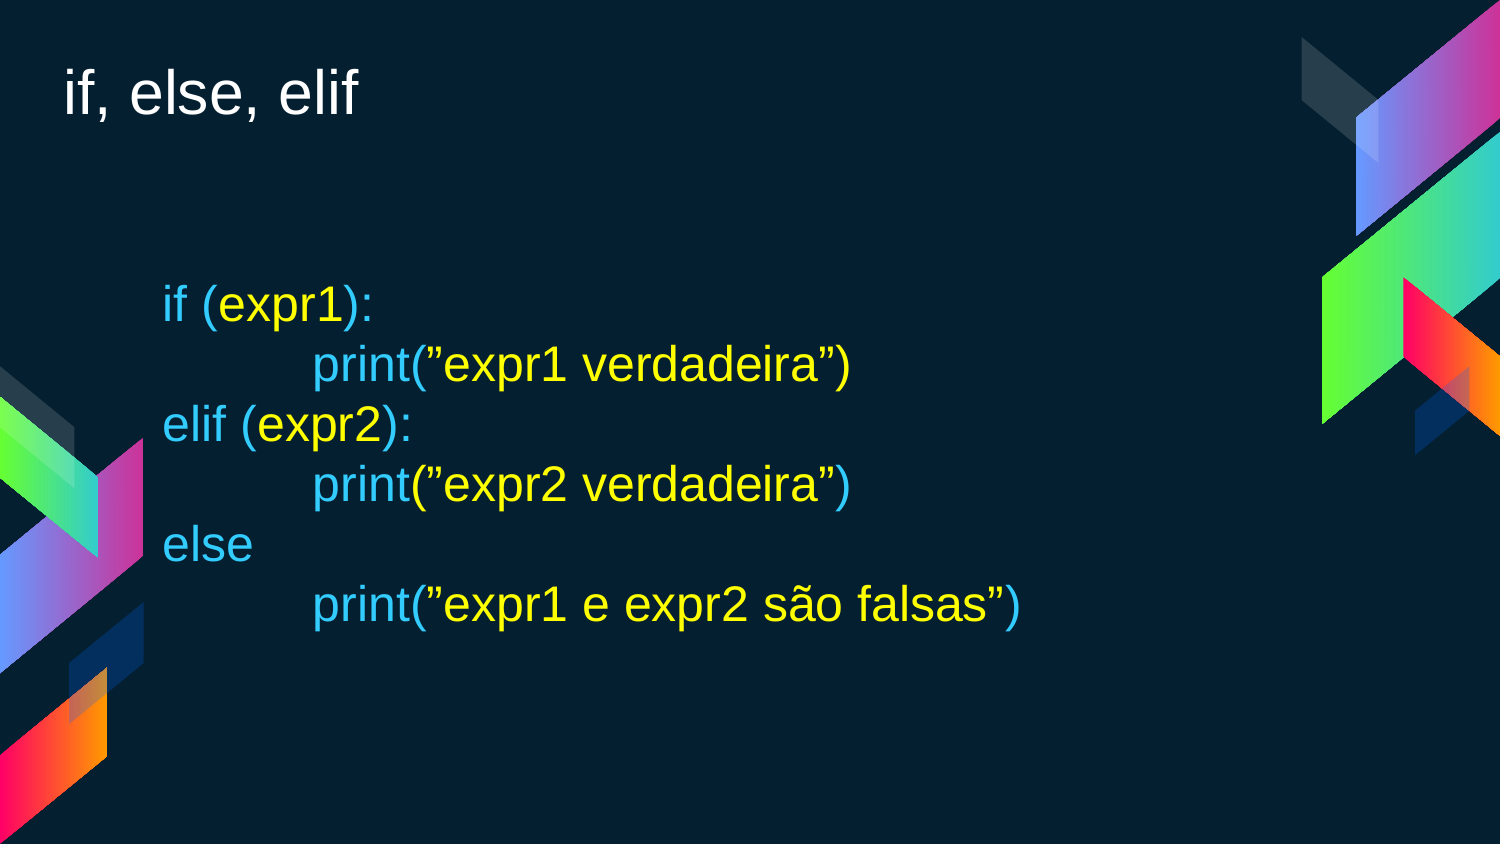

if, else, elif
if (expr1):
	print(”expr1 verdadeira”)
elif (expr2):
	print(”expr2 verdadeira”)
else
	print(”expr1 e expr2 são falsas”)